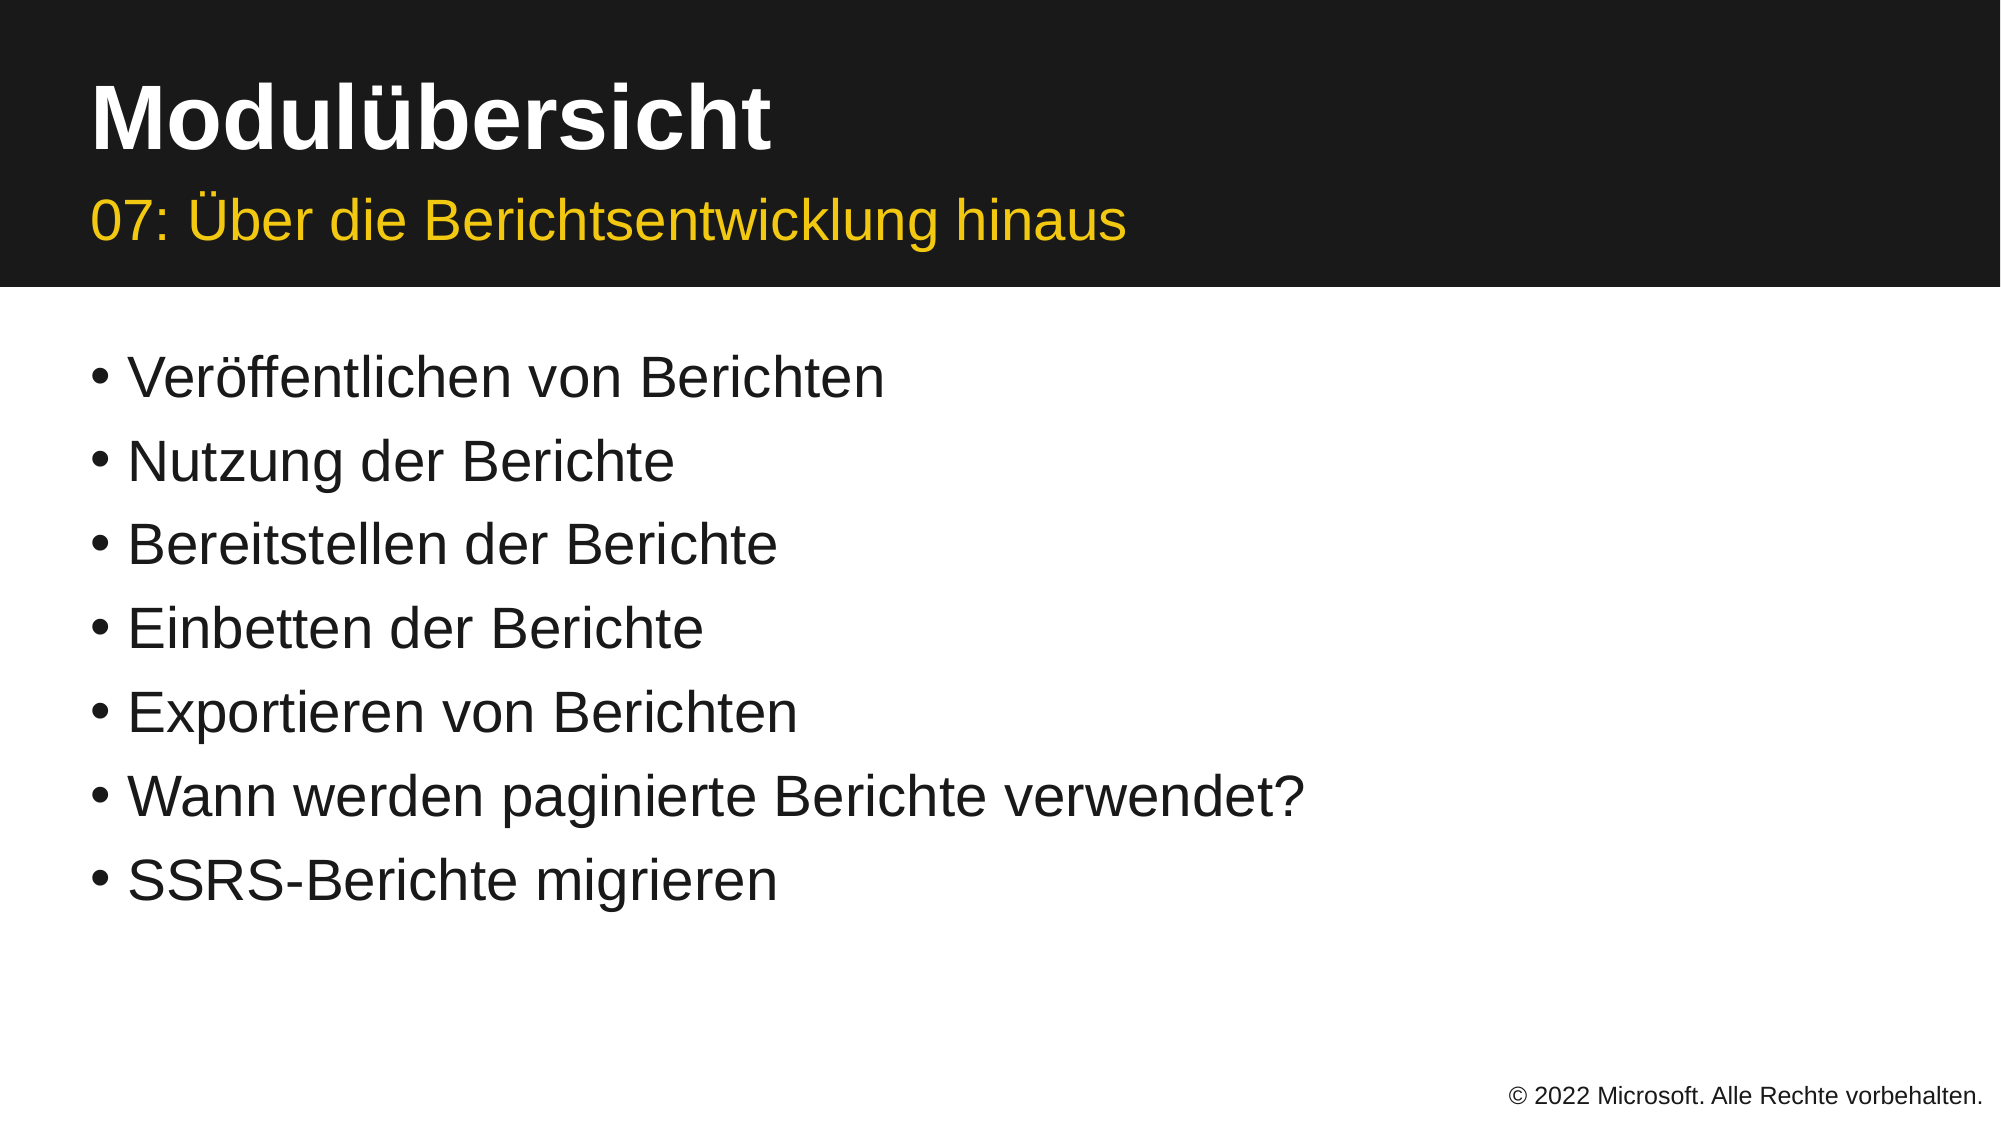

# Modulübersicht
07: Über die Berichtsentwicklung hinaus
Veröffentlichen von Berichten
Nutzung der Berichte
Bereitstellen der Berichte
Einbetten der Berichte
Exportieren von Berichten
Wann werden paginierte Berichte verwendet?
SSRS-Berichte migrieren

© 2022 Microsoft. Alle Rechte vorbehalten.